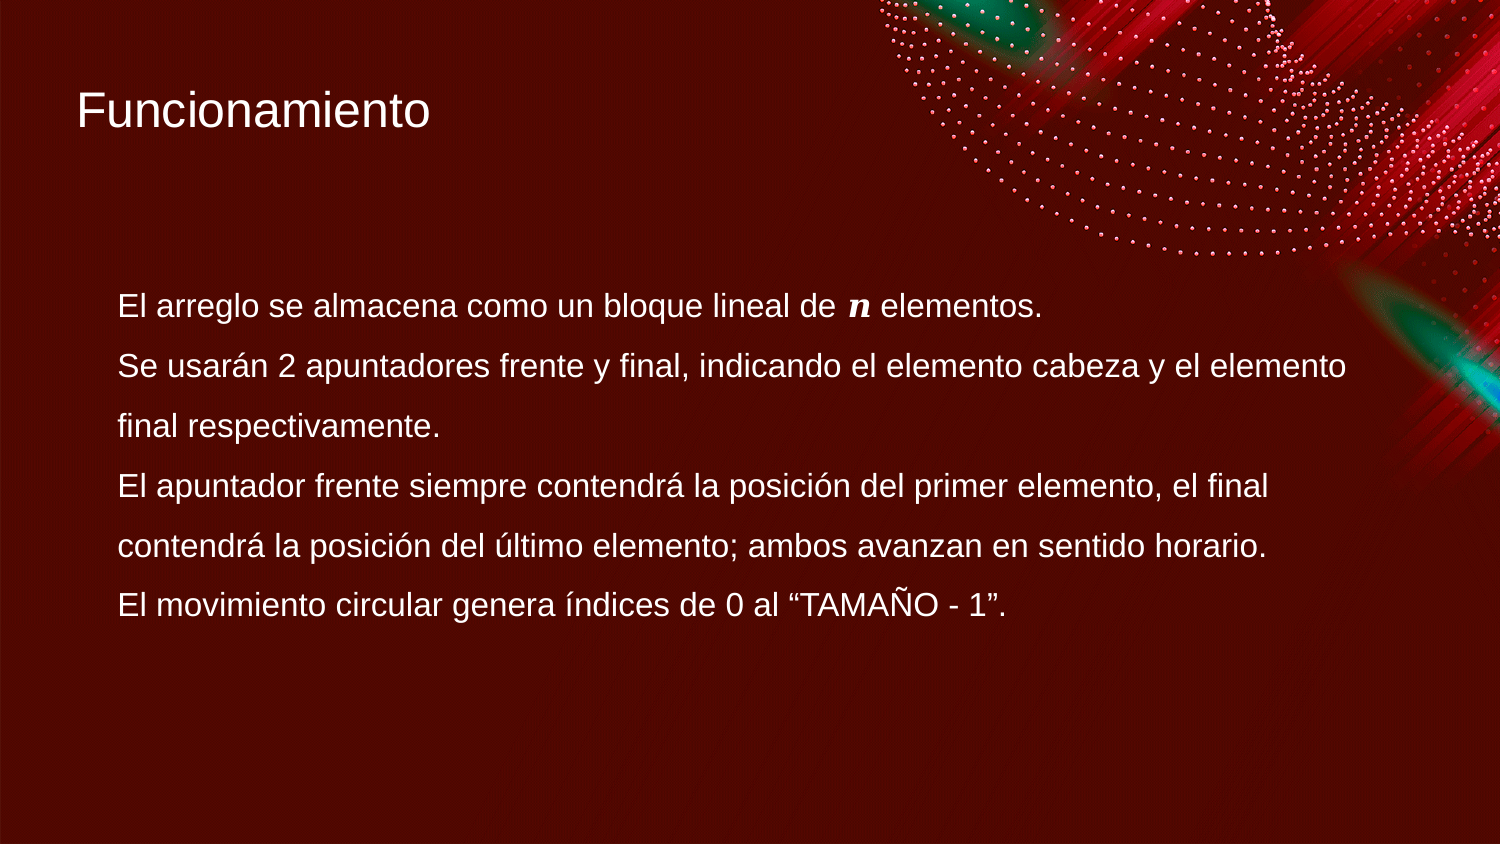

# Funcionamiento
El arreglo se almacena como un bloque lineal de 𝒏 elementos.
Se usarán 2 apuntadores frente y final, indicando el elemento cabeza y el elemento final respectivamente.
El apuntador frente siempre contendrá la posición del primer elemento, el final contendrá la posición del último elemento; ambos avanzan en sentido horario.
El movimiento circular genera índices de 0 al “TAMAÑO - 1”.